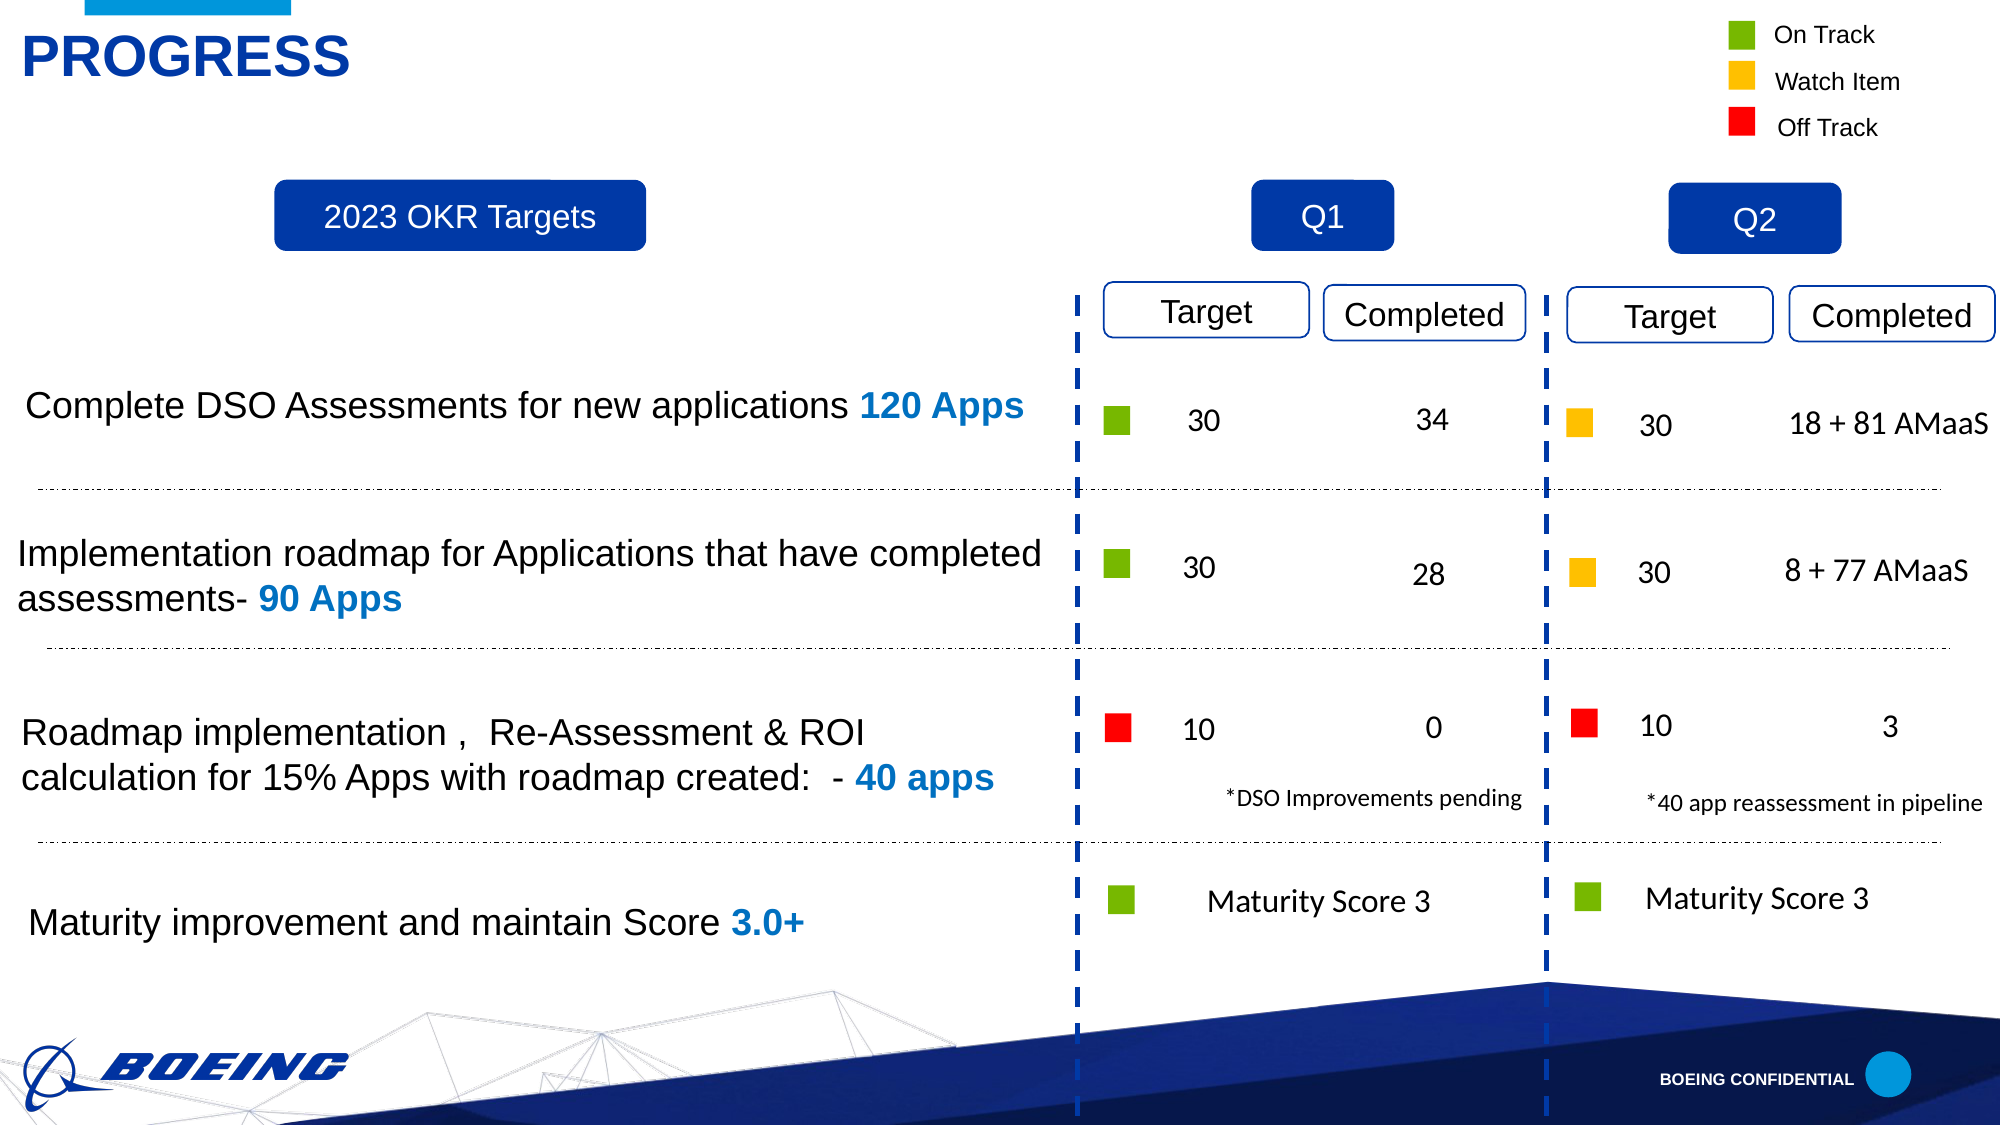

# Progress
On Track

Watch Item

Off Track
2023 OKR Targets
Q1
Q2
Target
Completed
Completed
Target
Complete DSO Assessments for new applications 120 Apps
34
30
18 + 81 AMaaS
30

Implementation roadmap for Applications that have completed assessments- 90 Apps

30
8 + 77 AMaaS
30
28

10
3
0
10
Roadmap implementation ,  Re-Assessment & ROI calculation for 15% Apps with roadmap created:  - 40 apps

*DSO Improvements pending
*40 app reassessment in pipeline
Maturity Score 3
Maturity Score 3

Maturity improvement and maintain Score 3.0+